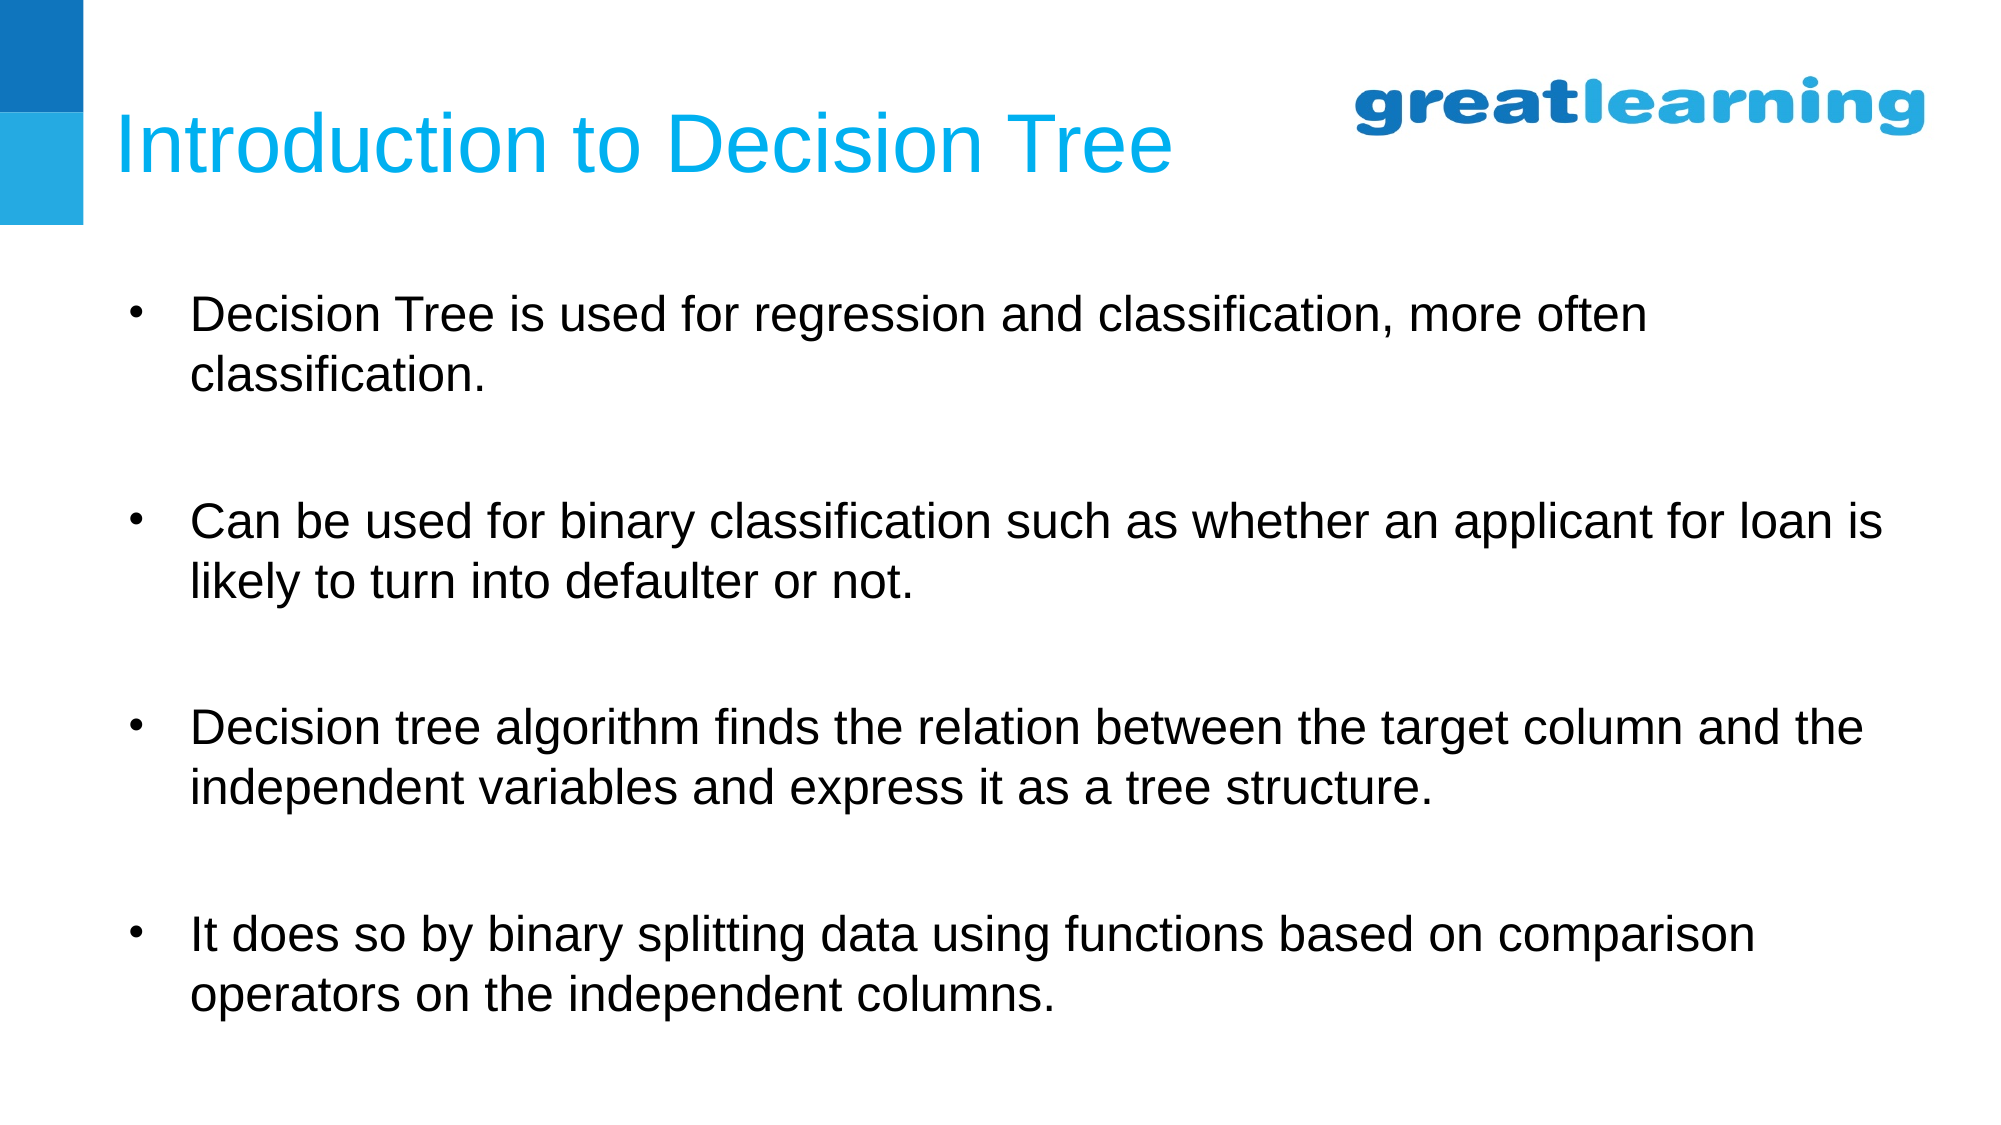

# Introduction to Decision Tree
Decision Tree is used for regression and classification, more often classification.

Can be used for binary classification such as whether an applicant for loan is likely to turn into defaulter or not.

Decision tree algorithm finds the relation between the target column and the independent variables and express it as a tree structure.

It does so by binary splitting data using functions based on comparison operators on the independent columns.